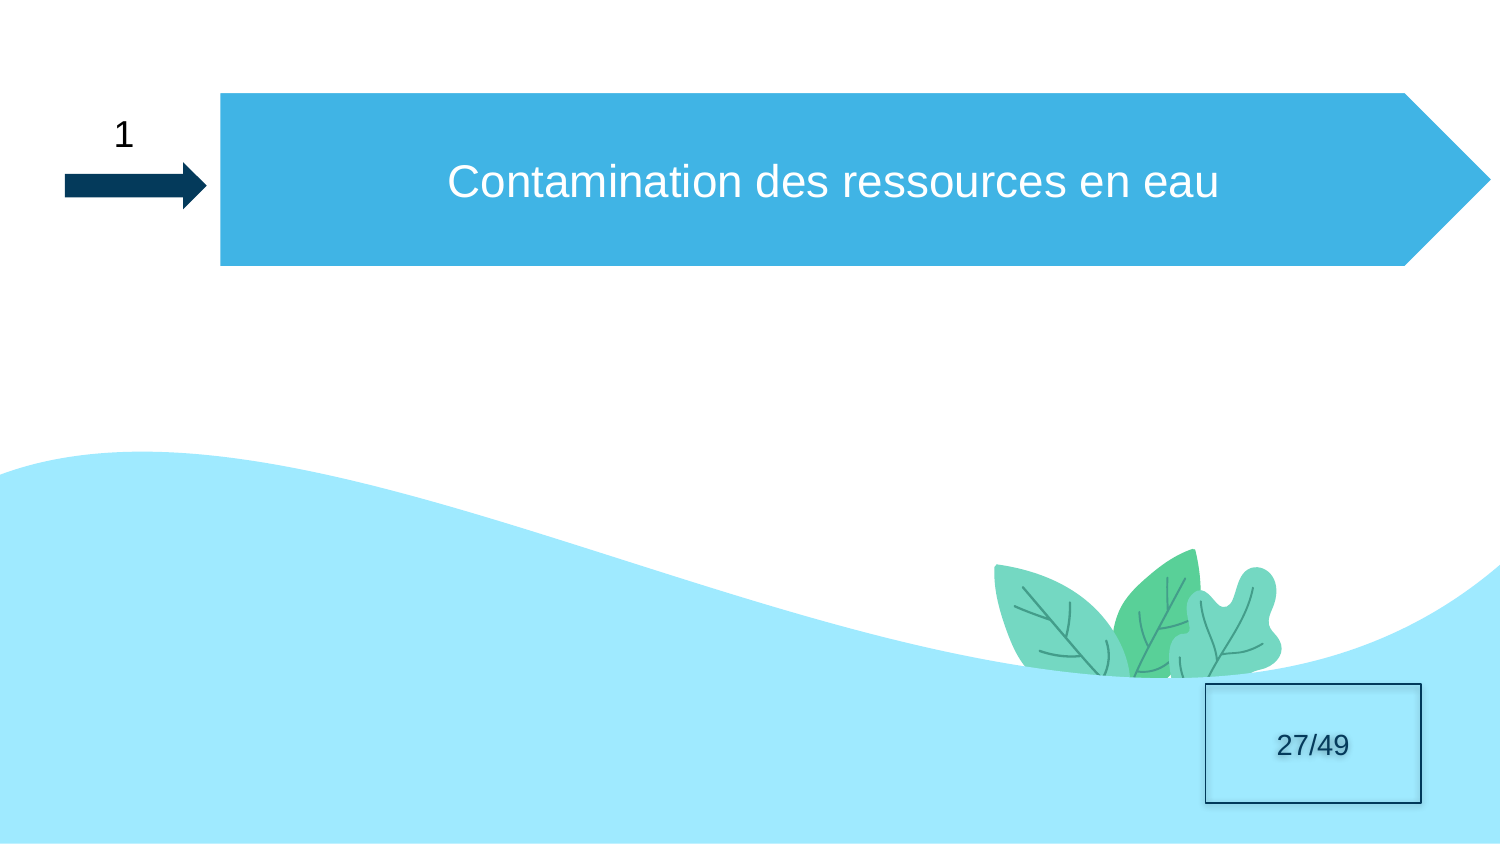

Contamination des ressources en eau
 1

27/49